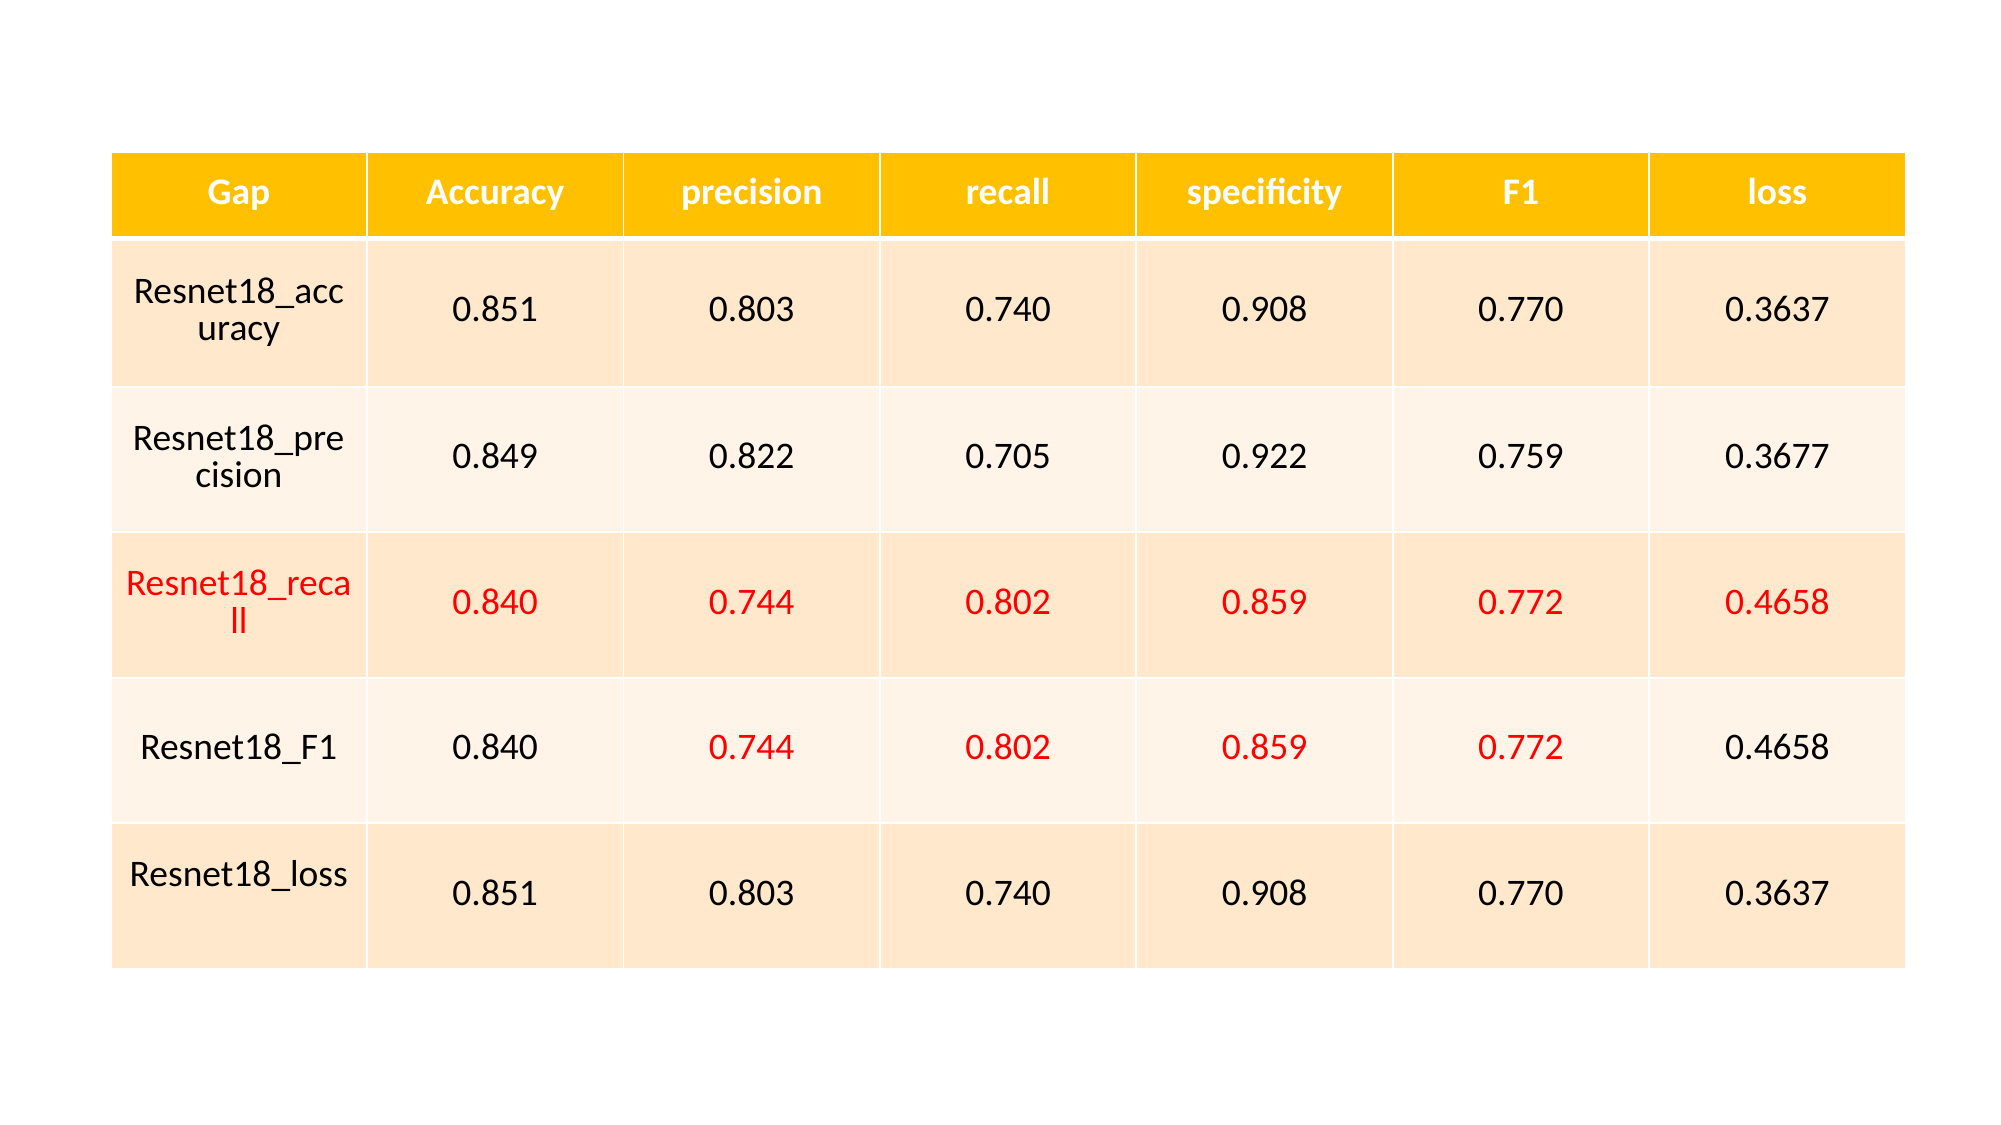

| Gap | Accuracy | precision | recall | specificity | F1 | loss |
| --- | --- | --- | --- | --- | --- | --- |
| Resnet18\_accuracy | 0.851 | 0.803 | 0.740 | 0.908 | 0.770 | 0.3637 |
| Resnet18\_precision | 0.849 | 0.822 | 0.705 | 0.922 | 0.759 | 0.3677 |
| Resnet18\_recall | 0.840 | 0.744 | 0.802 | 0.859 | 0.772 | 0.4658 |
| Resnet18\_F1 | 0.840 | 0.744 | 0.802 | 0.859 | 0.772 | 0.4658 |
| Resnet18\_loss | 0.851 | 0.803 | 0.740 | 0.908 | 0.770 | 0.3637 |